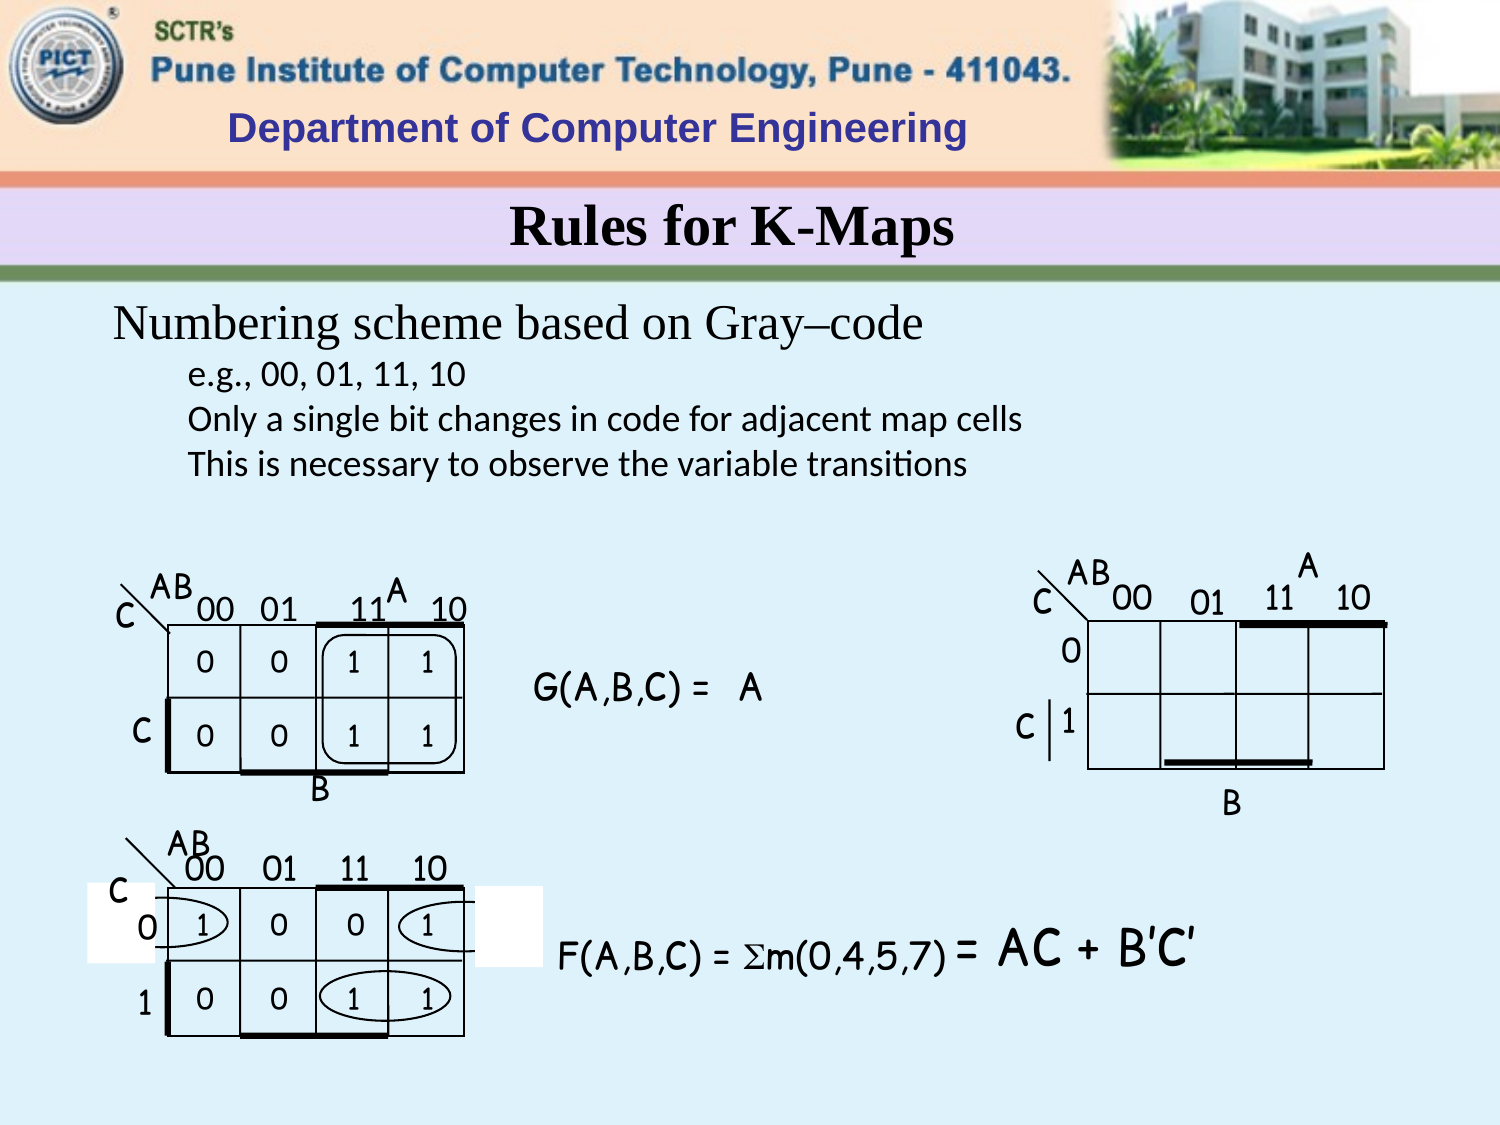

Department of Computer Engineering
# Rules for K-Maps
Numbering scheme based on Gray–code
e.g., 00, 01, 11, 10
Only a single bit changes in code for adjacent map cells
This is necessary to observe the variable transitions
A
AB
AB

A

0	0
0	0
1	1
1	1

C
B

A
G(A,B,C) =

= AC + B’C’

1	0
0	0
0	1
1	1

F(A,B,C) = Σm(0,4,5,7)
00   01      11     10
11
10
00
C
01

C

0

1
C

B
AB

00
01
11
10
C
0
1